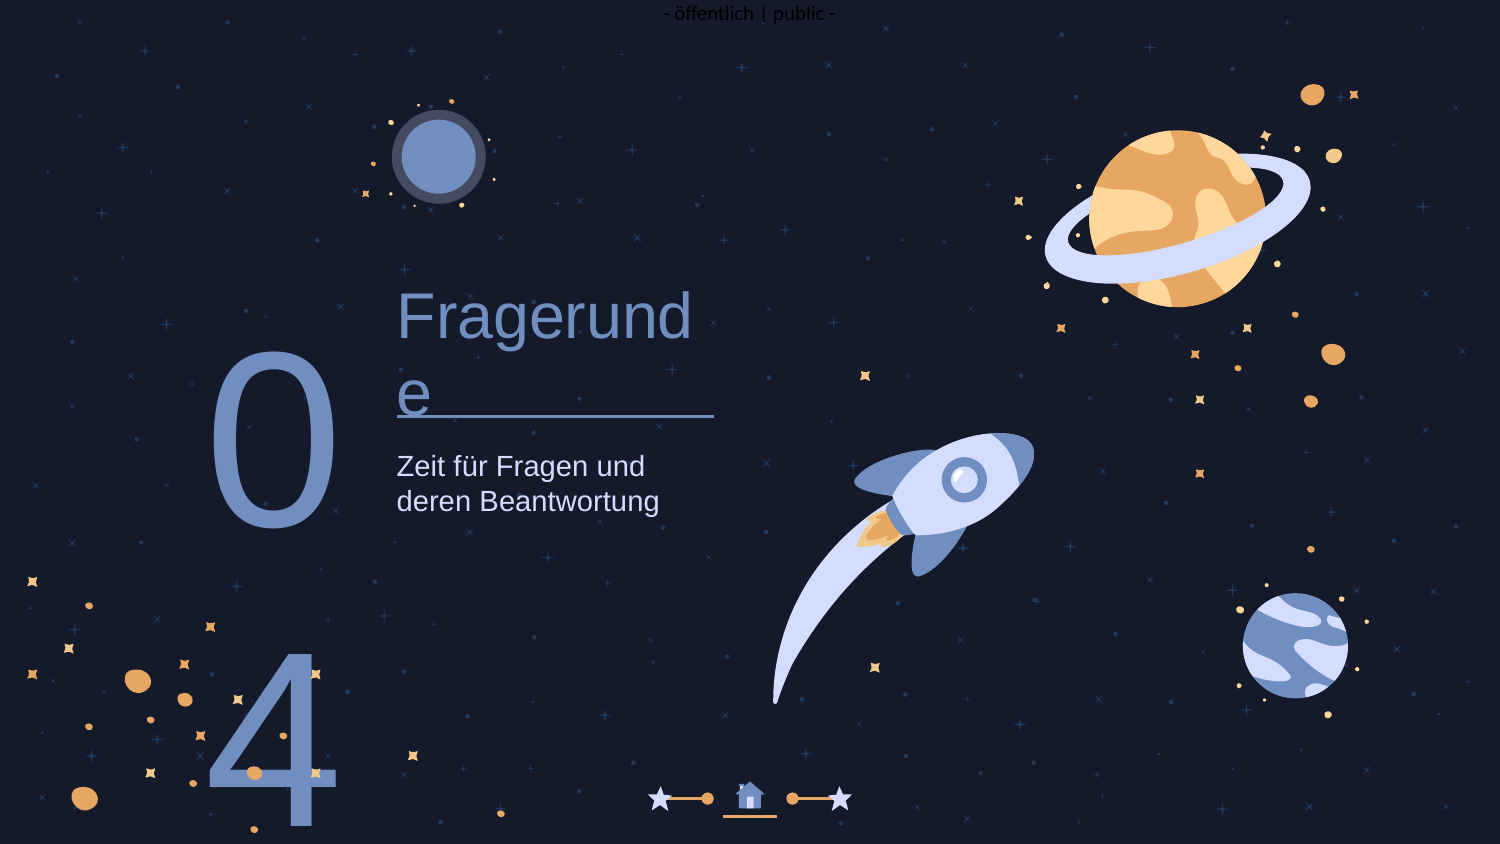

04
# Fragerunde

Zeit für Fragen und deren Beantwortung